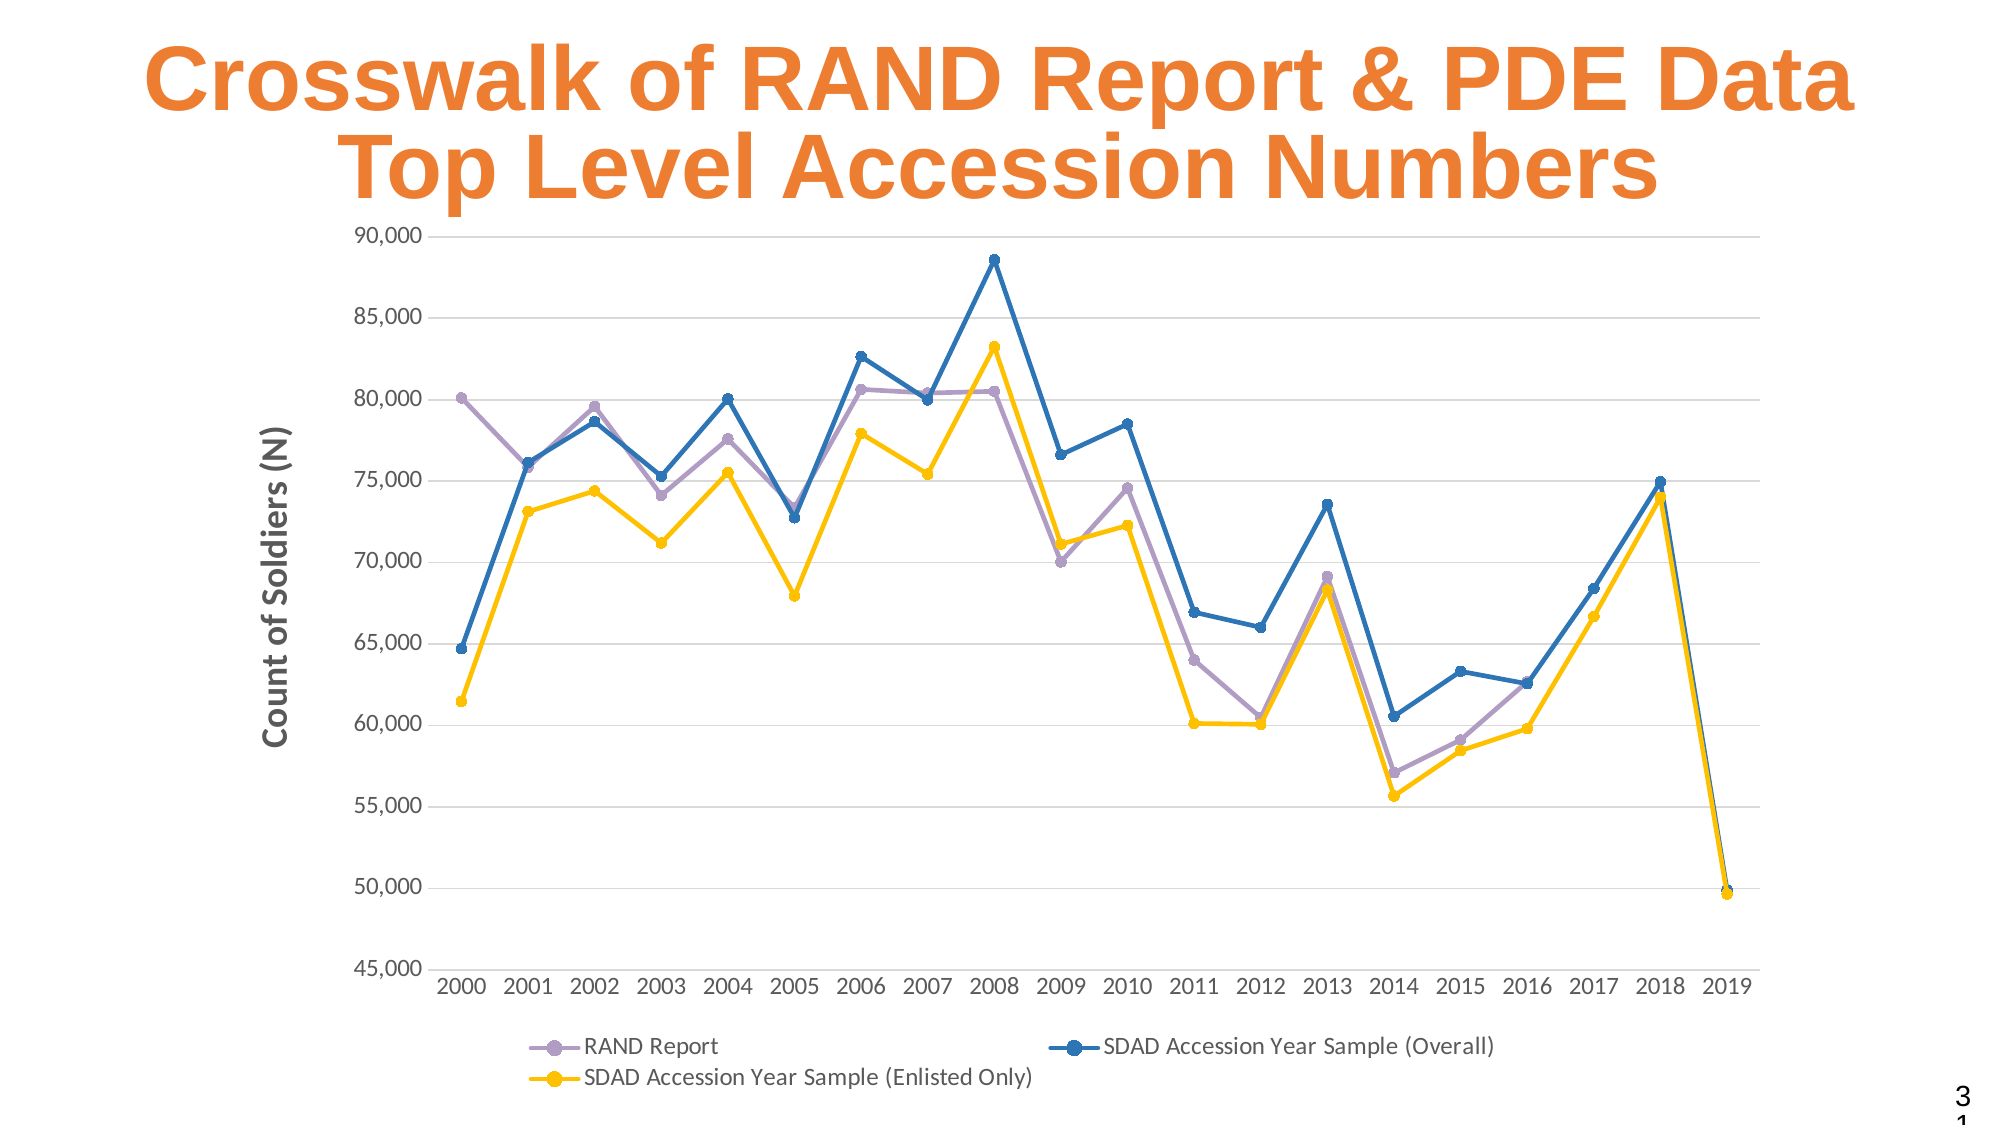

Crosswalk of RAND Report & PDE Data
Top Level Accession Numbers

### Chart

| Category | RAND Report | SDAD Accession Year Sample (Overall) | SDAD Accession Year Sample (Enlisted Only) |
|---|---|---|---|
| 2000 | 80113.0 | 64723.0 | 61478.0 |
| 2001 | 75855.0 | 76145.0 | 73127.0 |
| 2002 | 79585.0 | 78652.0 | 74402.0 |
| 2003 | 74132.0 | 75305.0 | 71202.0 |
| 2004 | 77586.0 | 80044.0 | 75532.0 |
| 2005 | 73373.0 | 72751.0 | 67956.0 |
| 2006 | 80635.0 | 82649.0 | 77928.0 |
| 2007 | 80407.0 | 79990.0 | 75435.0 |
| 2008 | 80517.0 | 88590.0 | 83253.0 |
| 2009 | 70045.0 | 76621.0 | 71136.0 |
| 2010 | 74577.0 | 78507.0 | 72284.0 |
| 2011 | 64019.0 | 66958.0 | 60127.0 |
| 2012 | 60490.0 | 66026.0 | 60074.0 |
| 2013 | 69154.0 | 73578.0 | 68316.0 |
| 2014 | 57101.0 | 60566.0 | 55675.0 |
| 2015 | 59117.0 | 63327.0 | 58457.0 |
| 2016 | 62682.0 | 62562.0 | 59808.0 |
| 2017 | None | 68422.0 | 66690.0 |
| 2018 | None | 74967.0 | 74006.0 |
| 2019 | None | 49899.0 | 49660.0 |
31